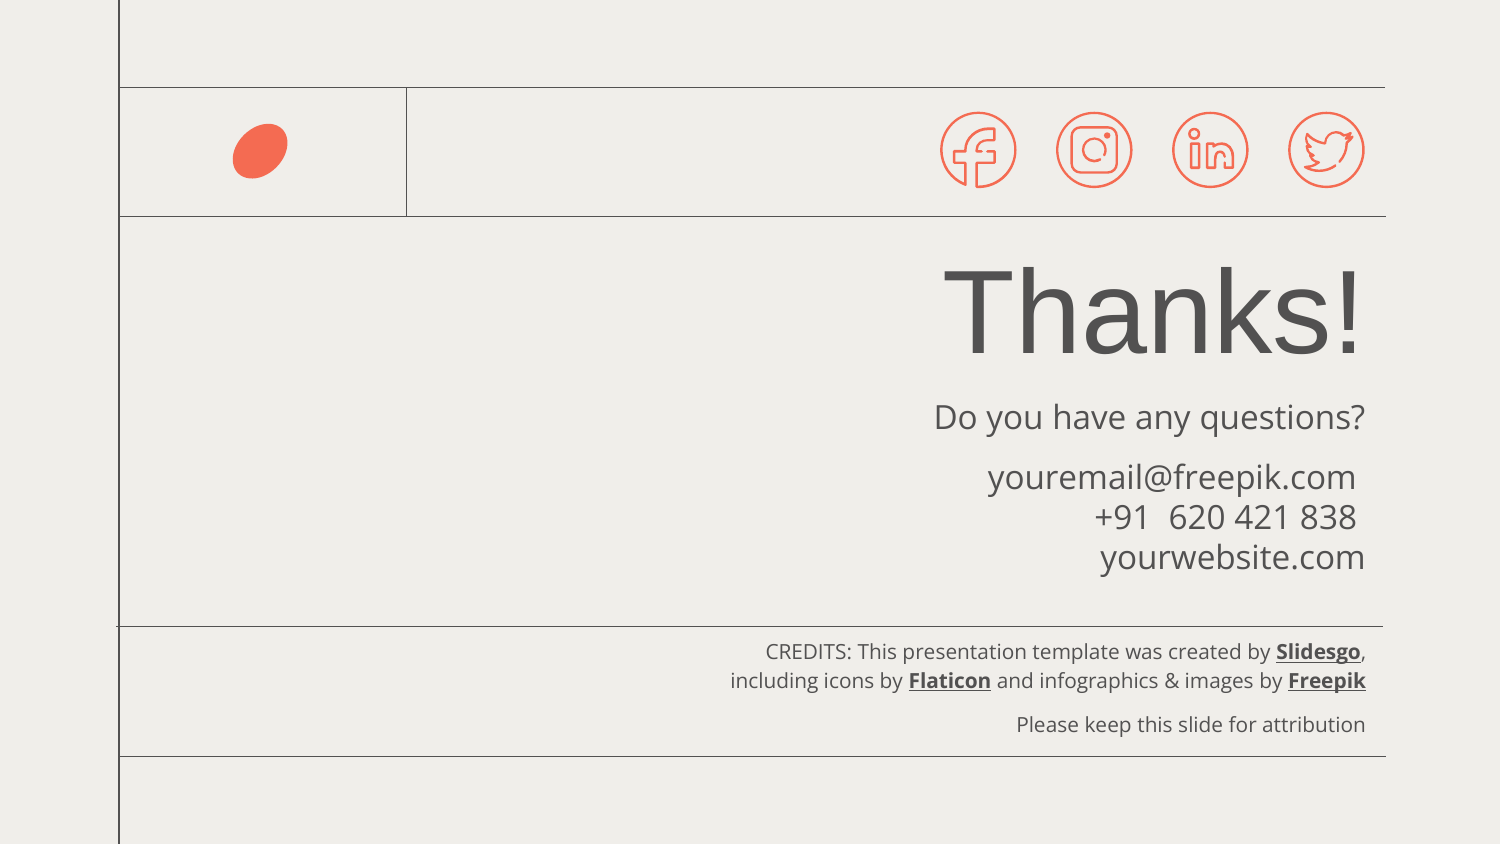

# Thanks!
Do you have any questions?
youremail@freepik.com
+91  620 421 838
yourwebsite.com
Please keep this slide for attribution